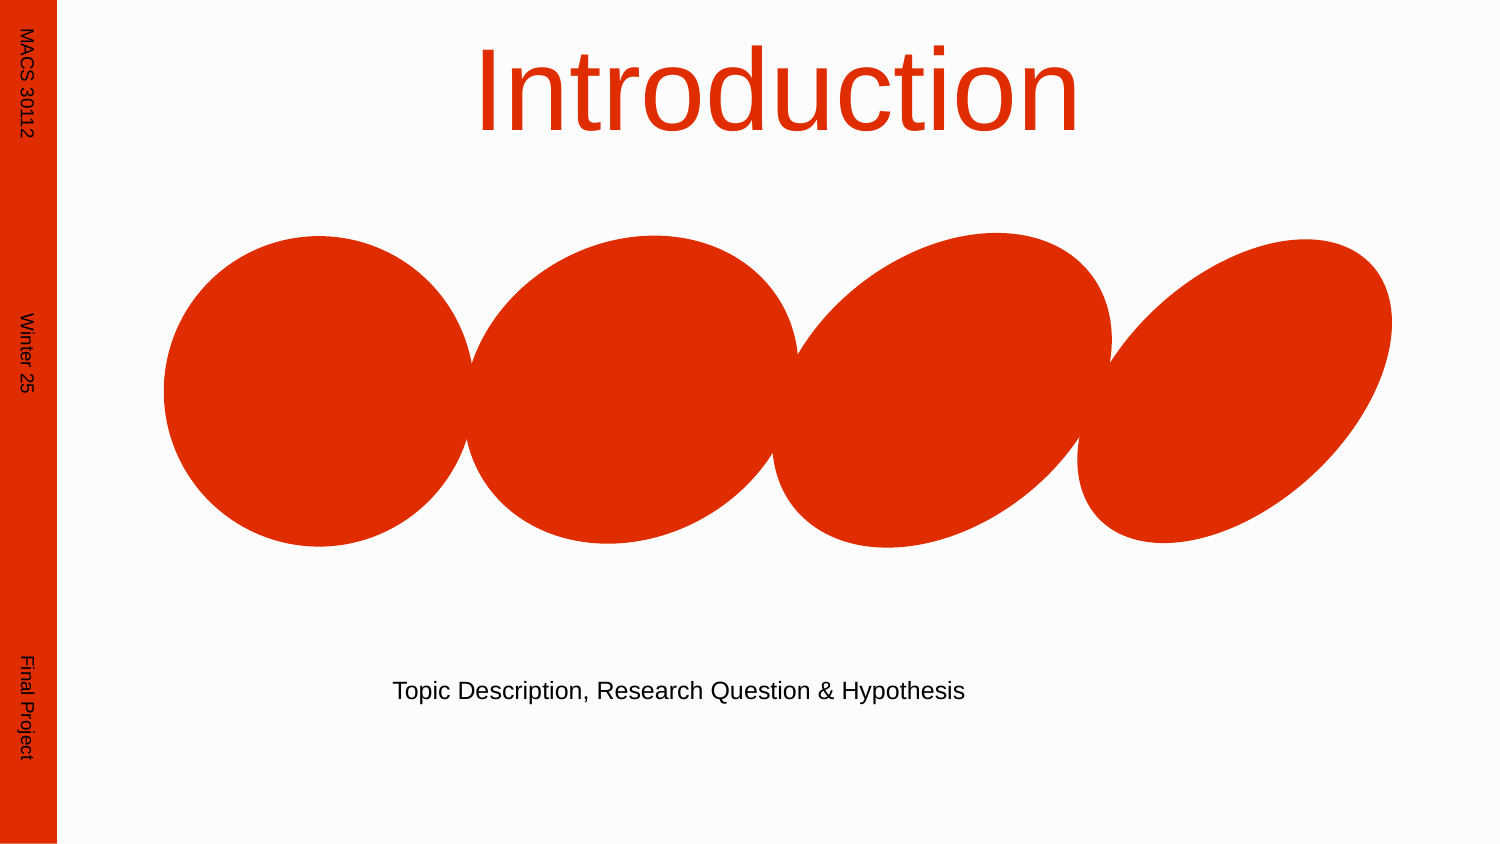

# Introduction
MACS 30112
Winter 25
Topic Description, Research Question & Hypothesis
Final Project